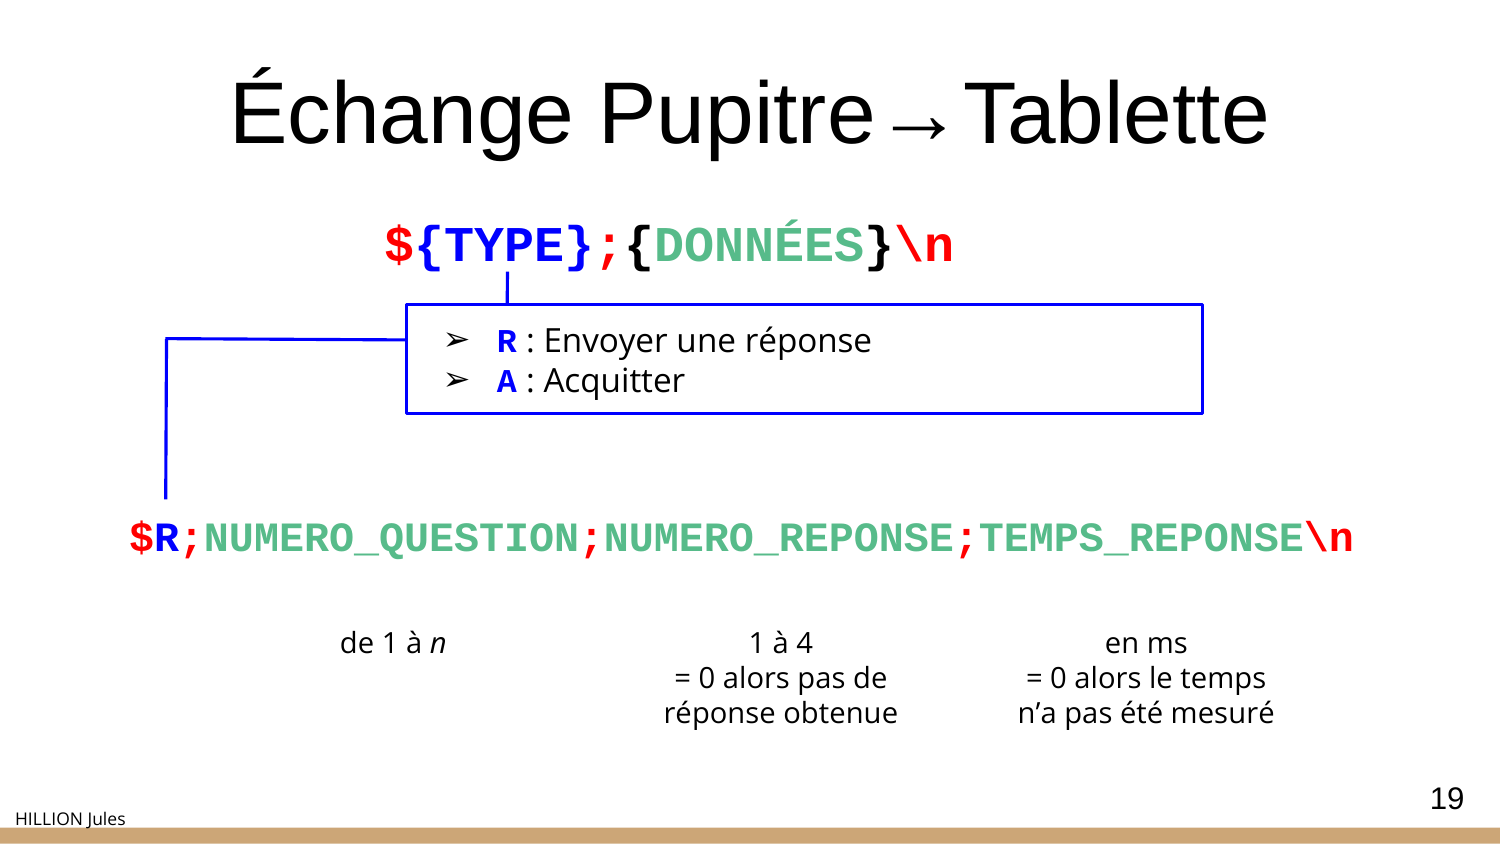

# Échange Pupitre→Tablette
${TYPE};{DONNÉES}\n
R : Envoyer une réponse
A : Acquitter
$R;NUMERO_QUESTION;NUMERO_REPONSE;TEMPS_REPONSE\n
de 1 à n
1 à 4
= 0 alors pas de réponse obtenue
en ms
= 0 alors le temps n’a pas été mesuré
19
HILLION Jules